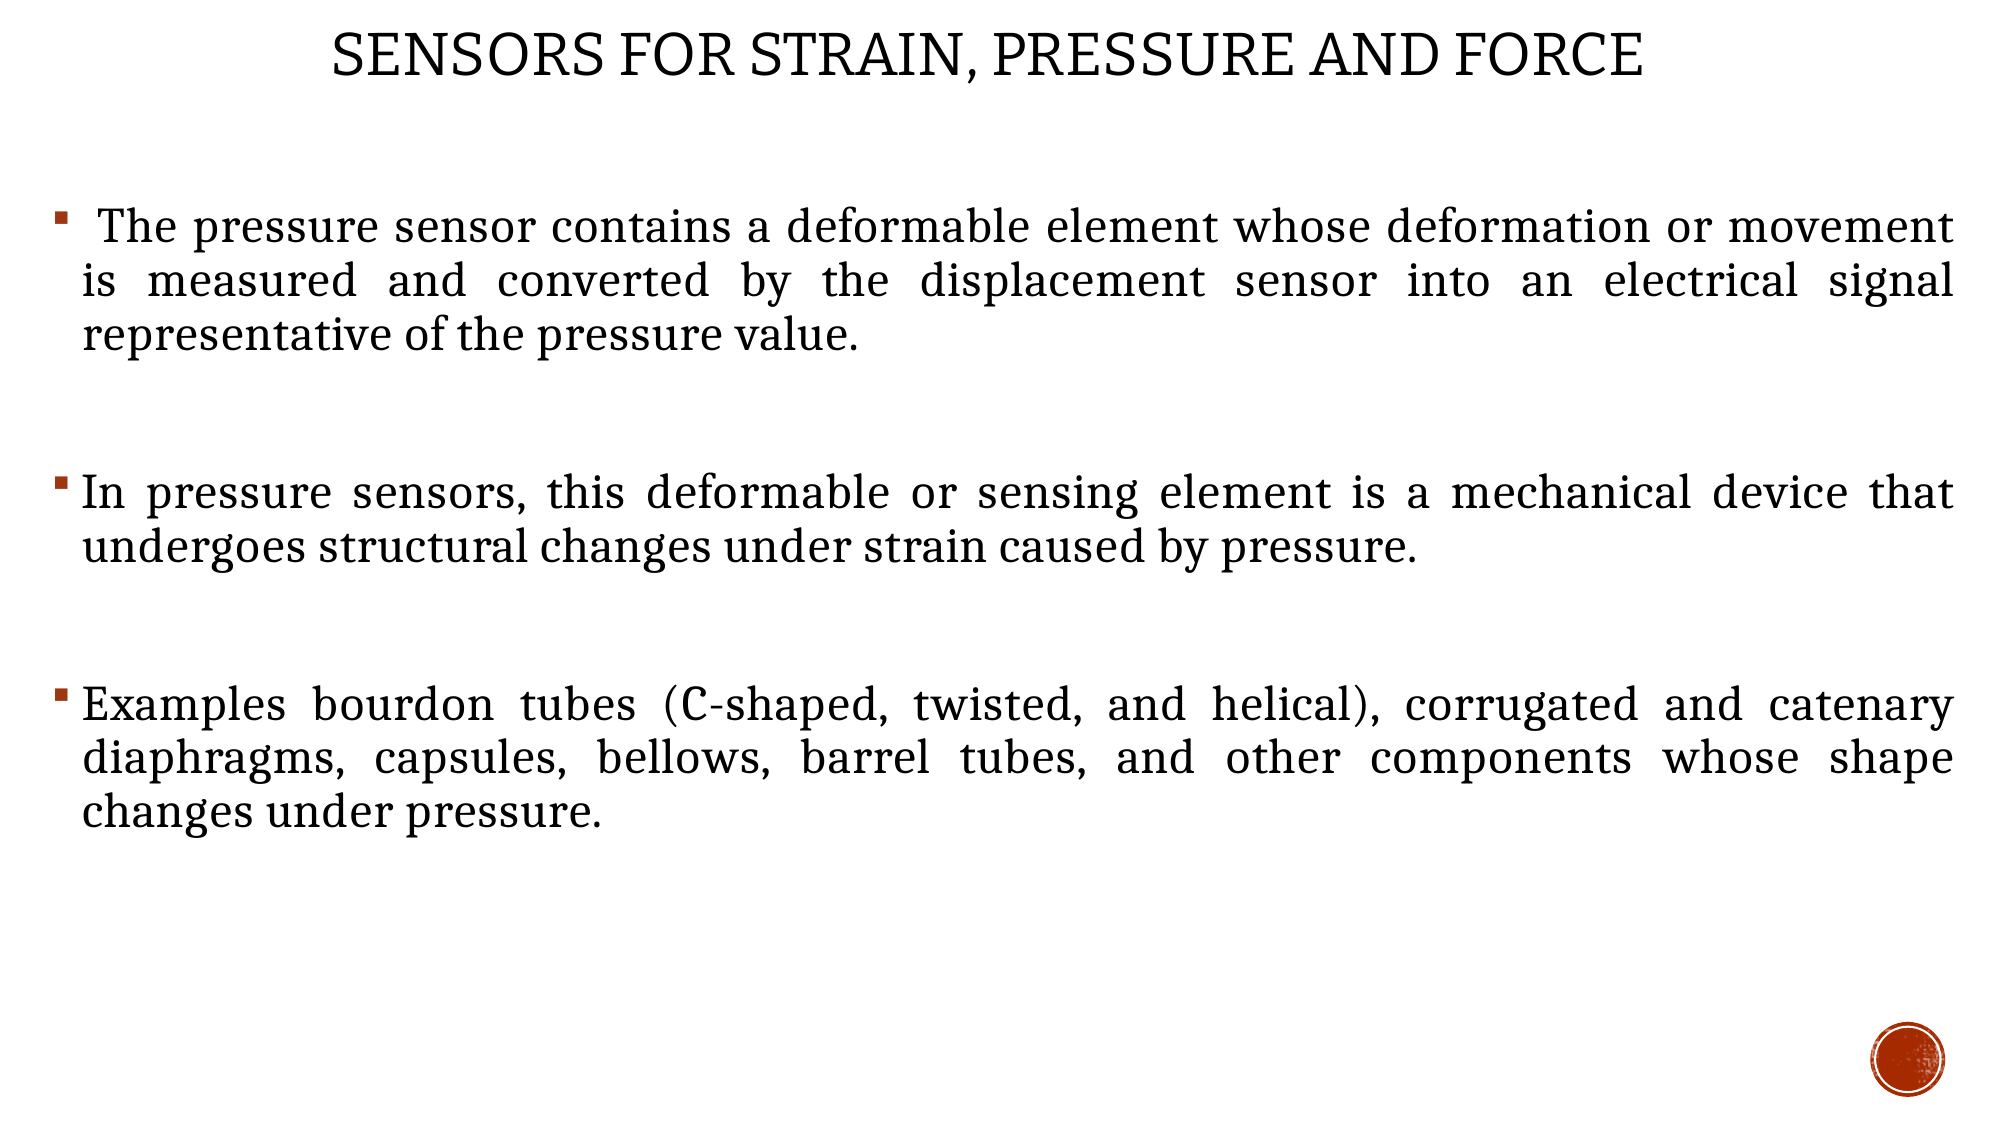

# Sensors for strain, pressure and force

 The pressure sensor contains a deformable element whose deformation or movement is measured and converted by the displacement sensor into an electrical signal representative of the pressure value.

In pressure sensors, this deformable or sensing element is a mechanical device that undergoes structural changes under strain caused by pressure.

Examples bourdon tubes (C-shaped, twisted, and helical), corrugated and catenary diaphragms, capsules, bellows, barrel tubes, and other components whose shape changes under pressure.